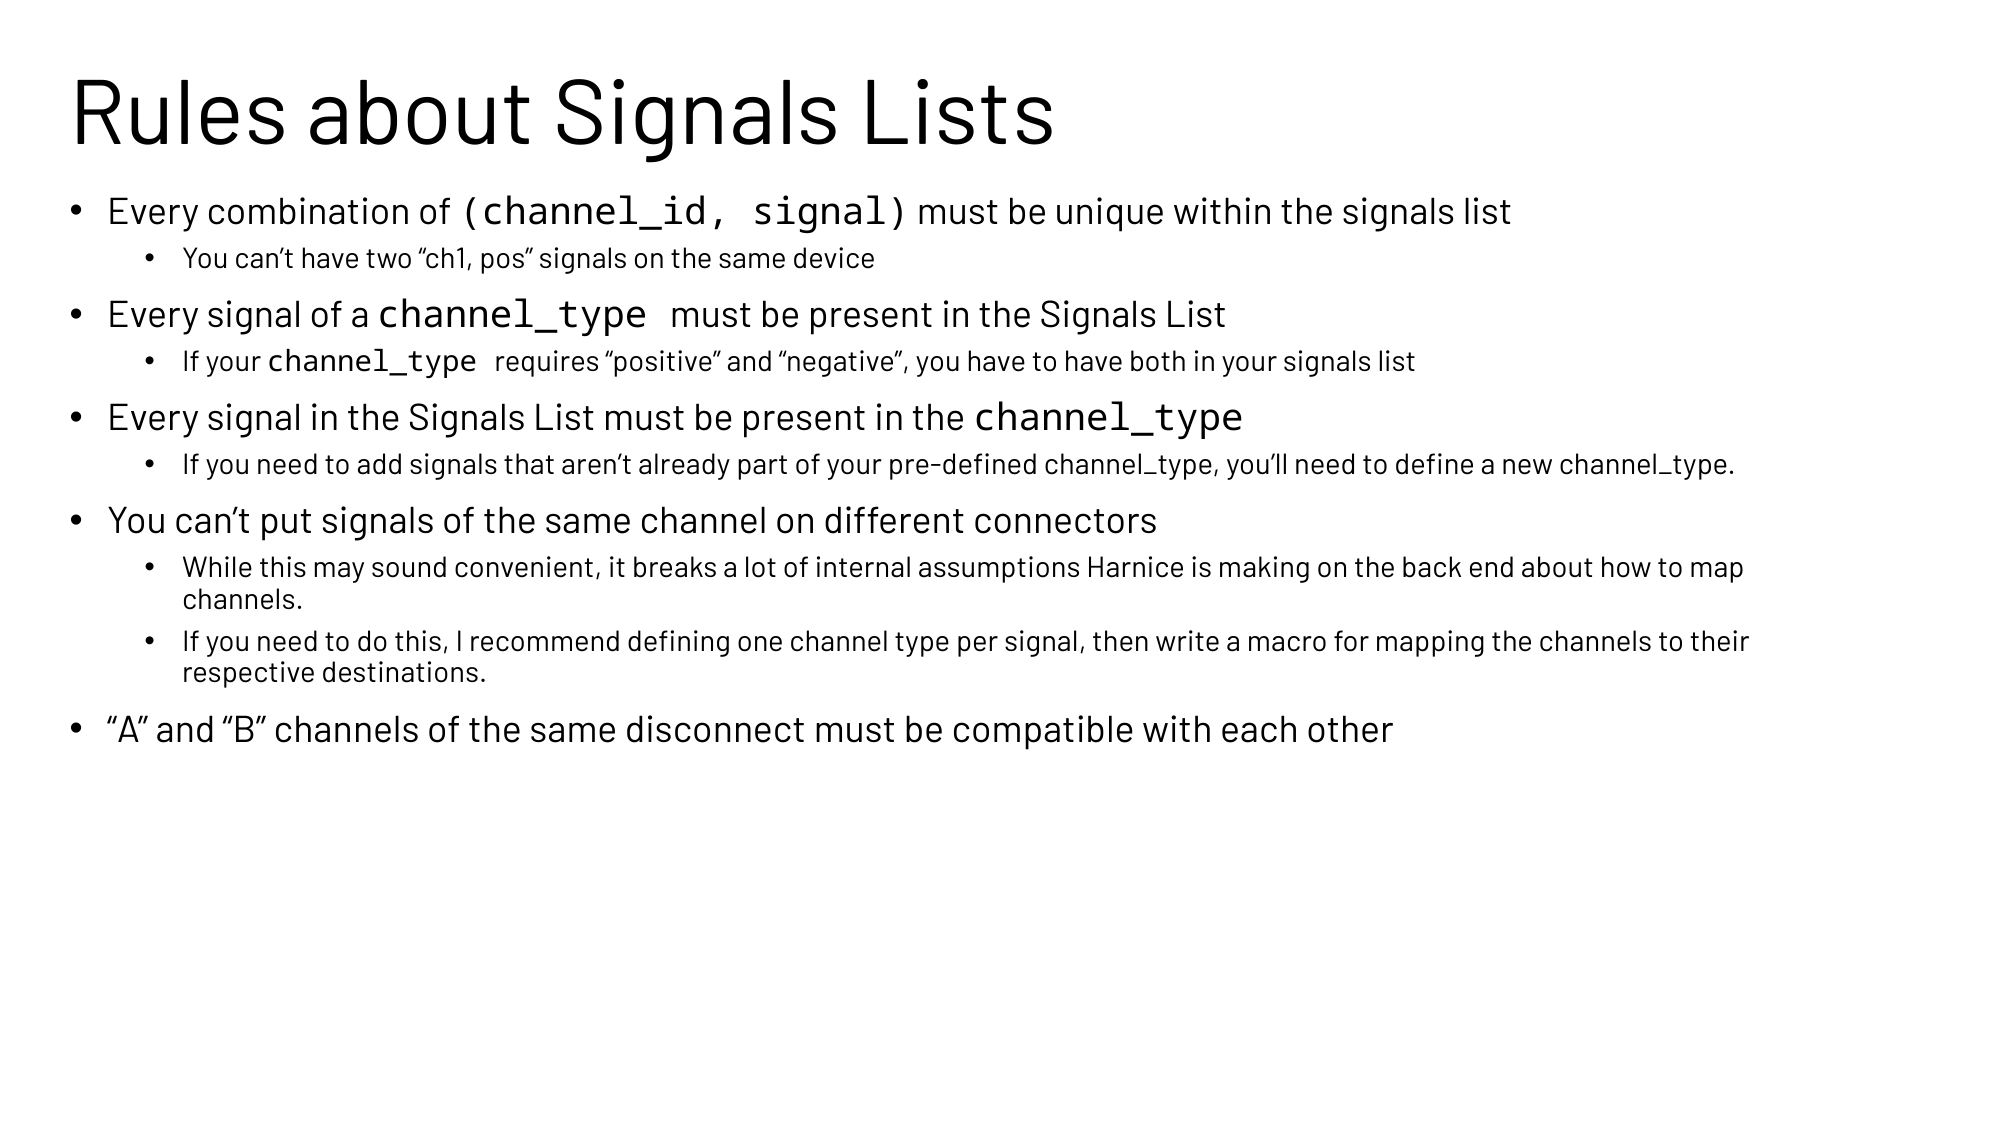

# Rules about Signals Lists
Every combination of (channel_id, signal) must be unique within the signals list
You can’t have two “ch1, pos” signals on the same device
Every signal of a channel_type must be present in the Signals List
If your channel_type requires “positive” and “negative”, you have to have both in your signals list
Every signal in the Signals List must be present in the channel_type
If you need to add signals that aren’t already part of your pre-defined channel_type, you’ll need to define a new channel_type.
You can’t put signals of the same channel on different connectors
While this may sound convenient, it breaks a lot of internal assumptions Harnice is making on the back end about how to map channels.
If you need to do this, I recommend defining one channel type per signal, then write a macro for mapping the channels to their respective destinations.
“A” and “B” channels of the same disconnect must be compatible with each other